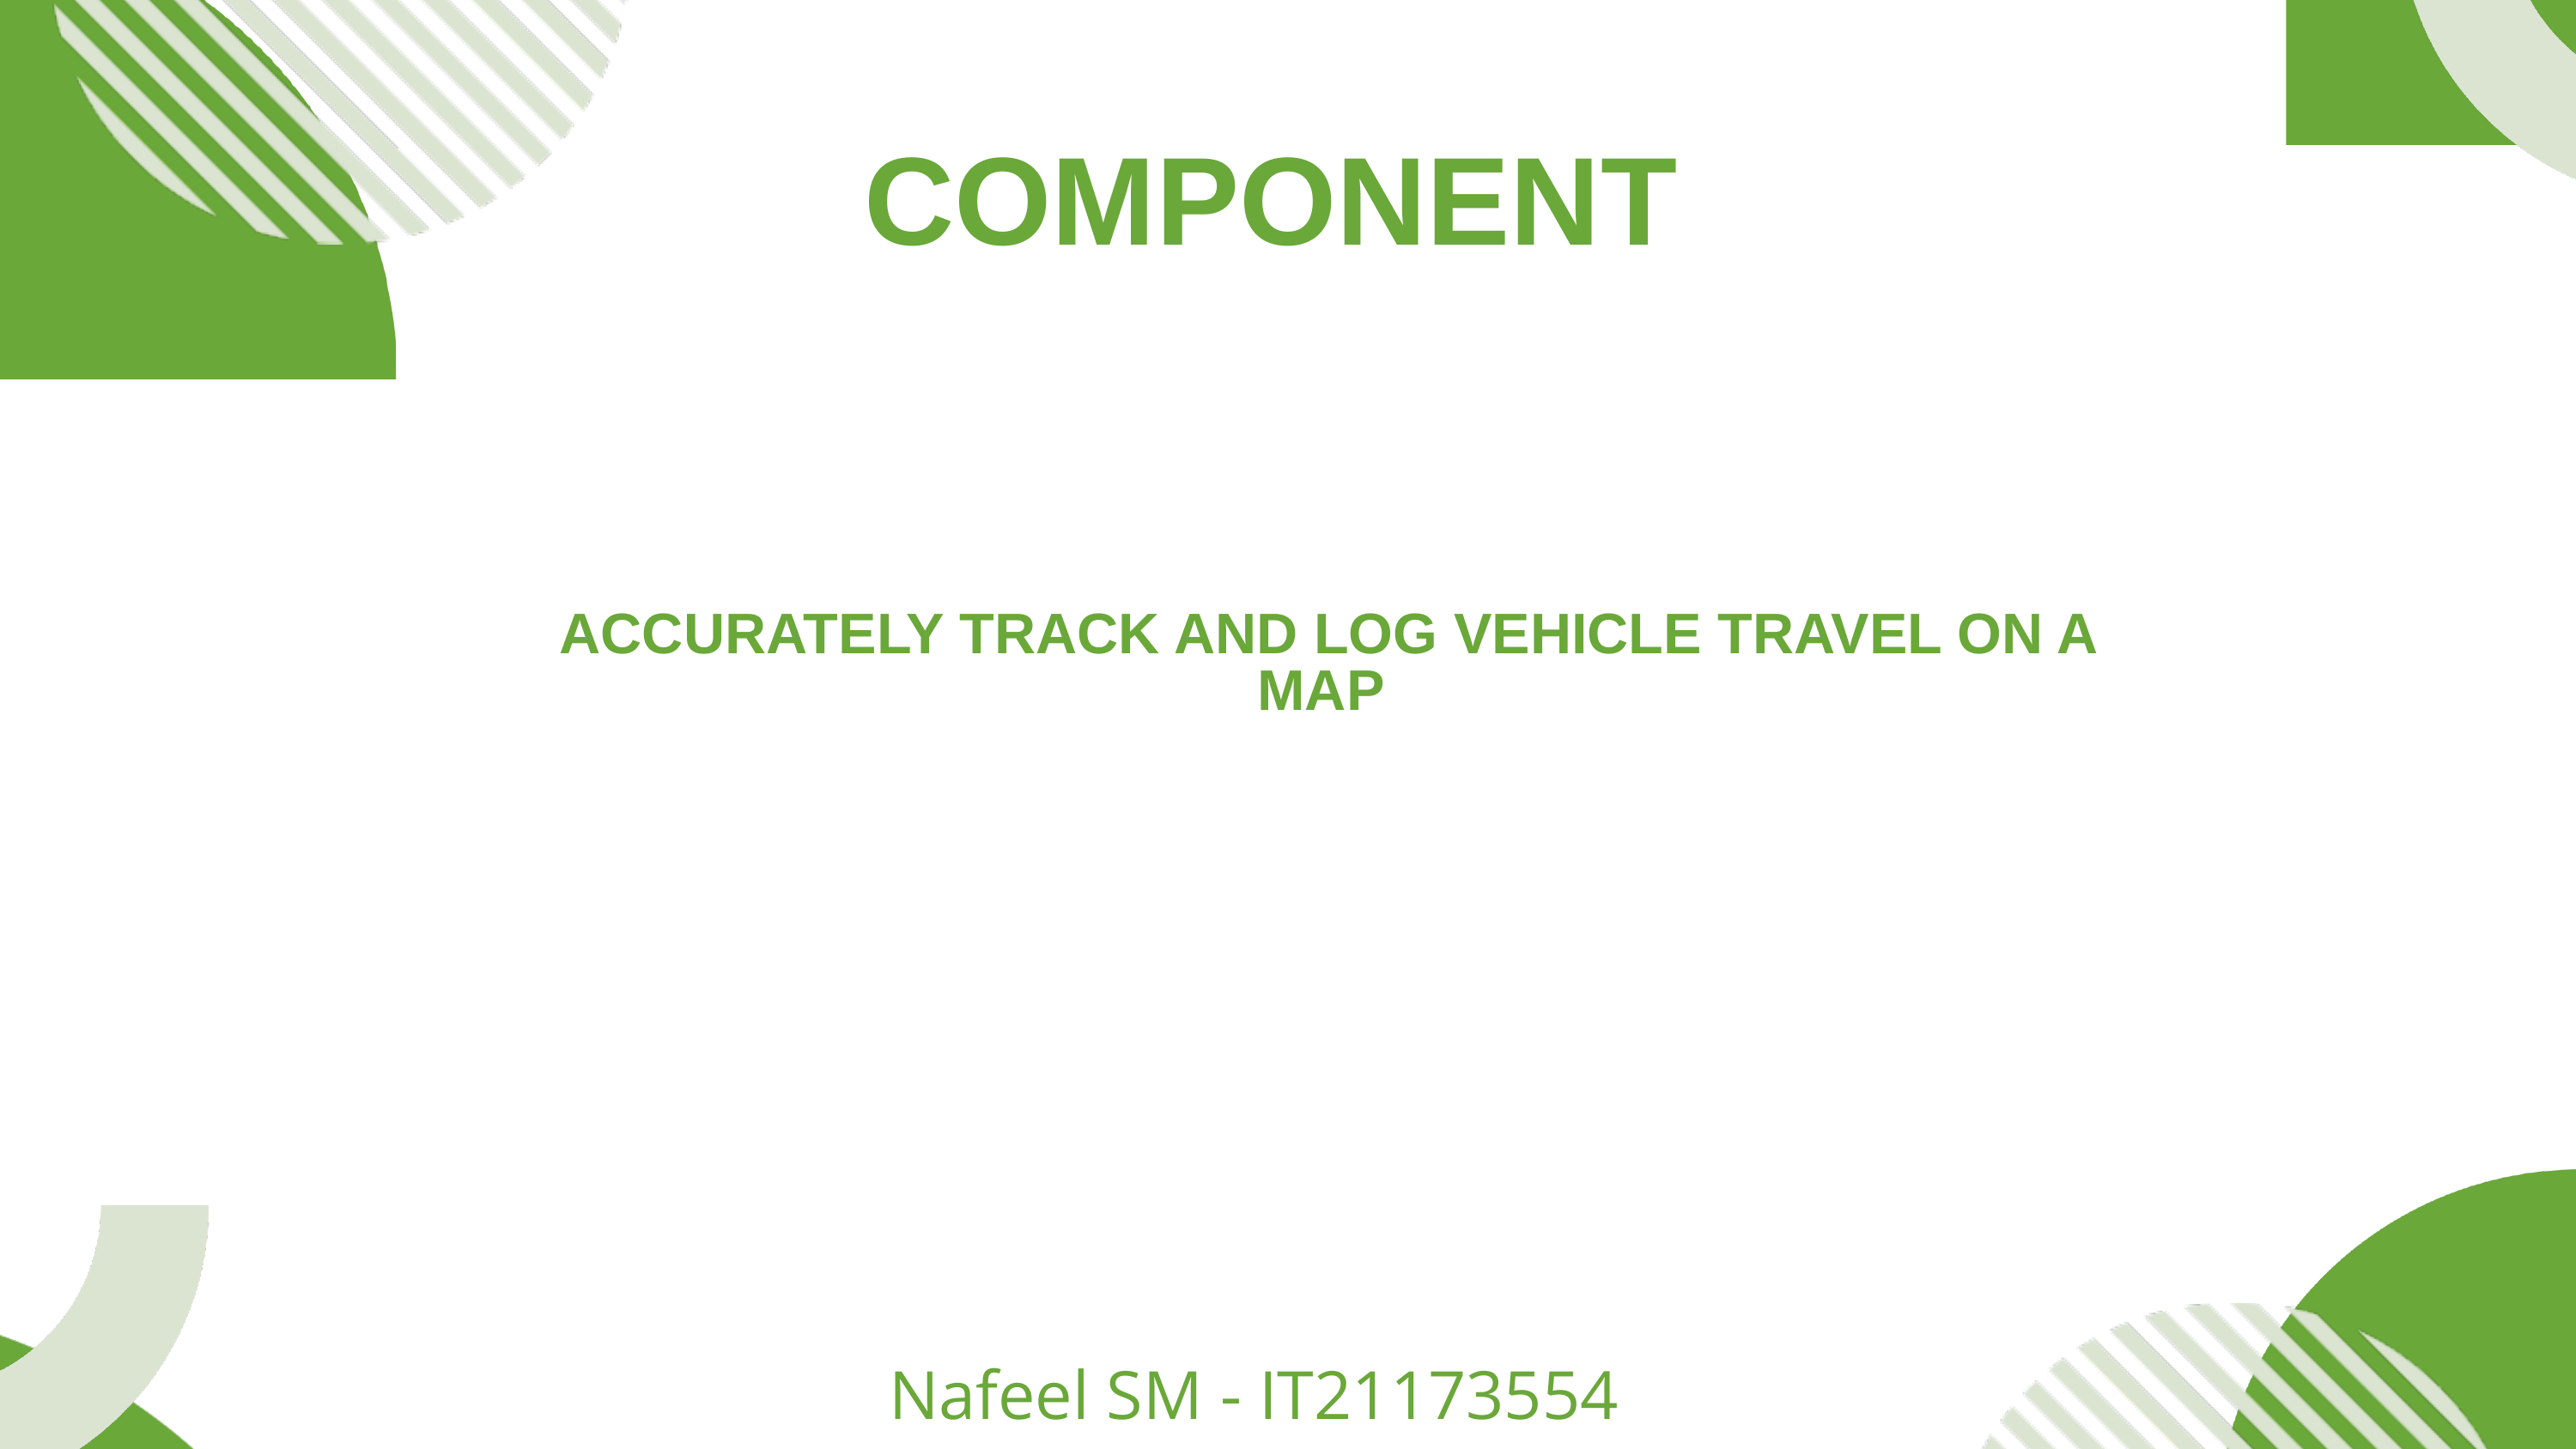

COMPONENT
ACCURATELY TRACK AND LOG VEHICLE TRAVEL ON A MAP

Nafeel SM - IT21173554